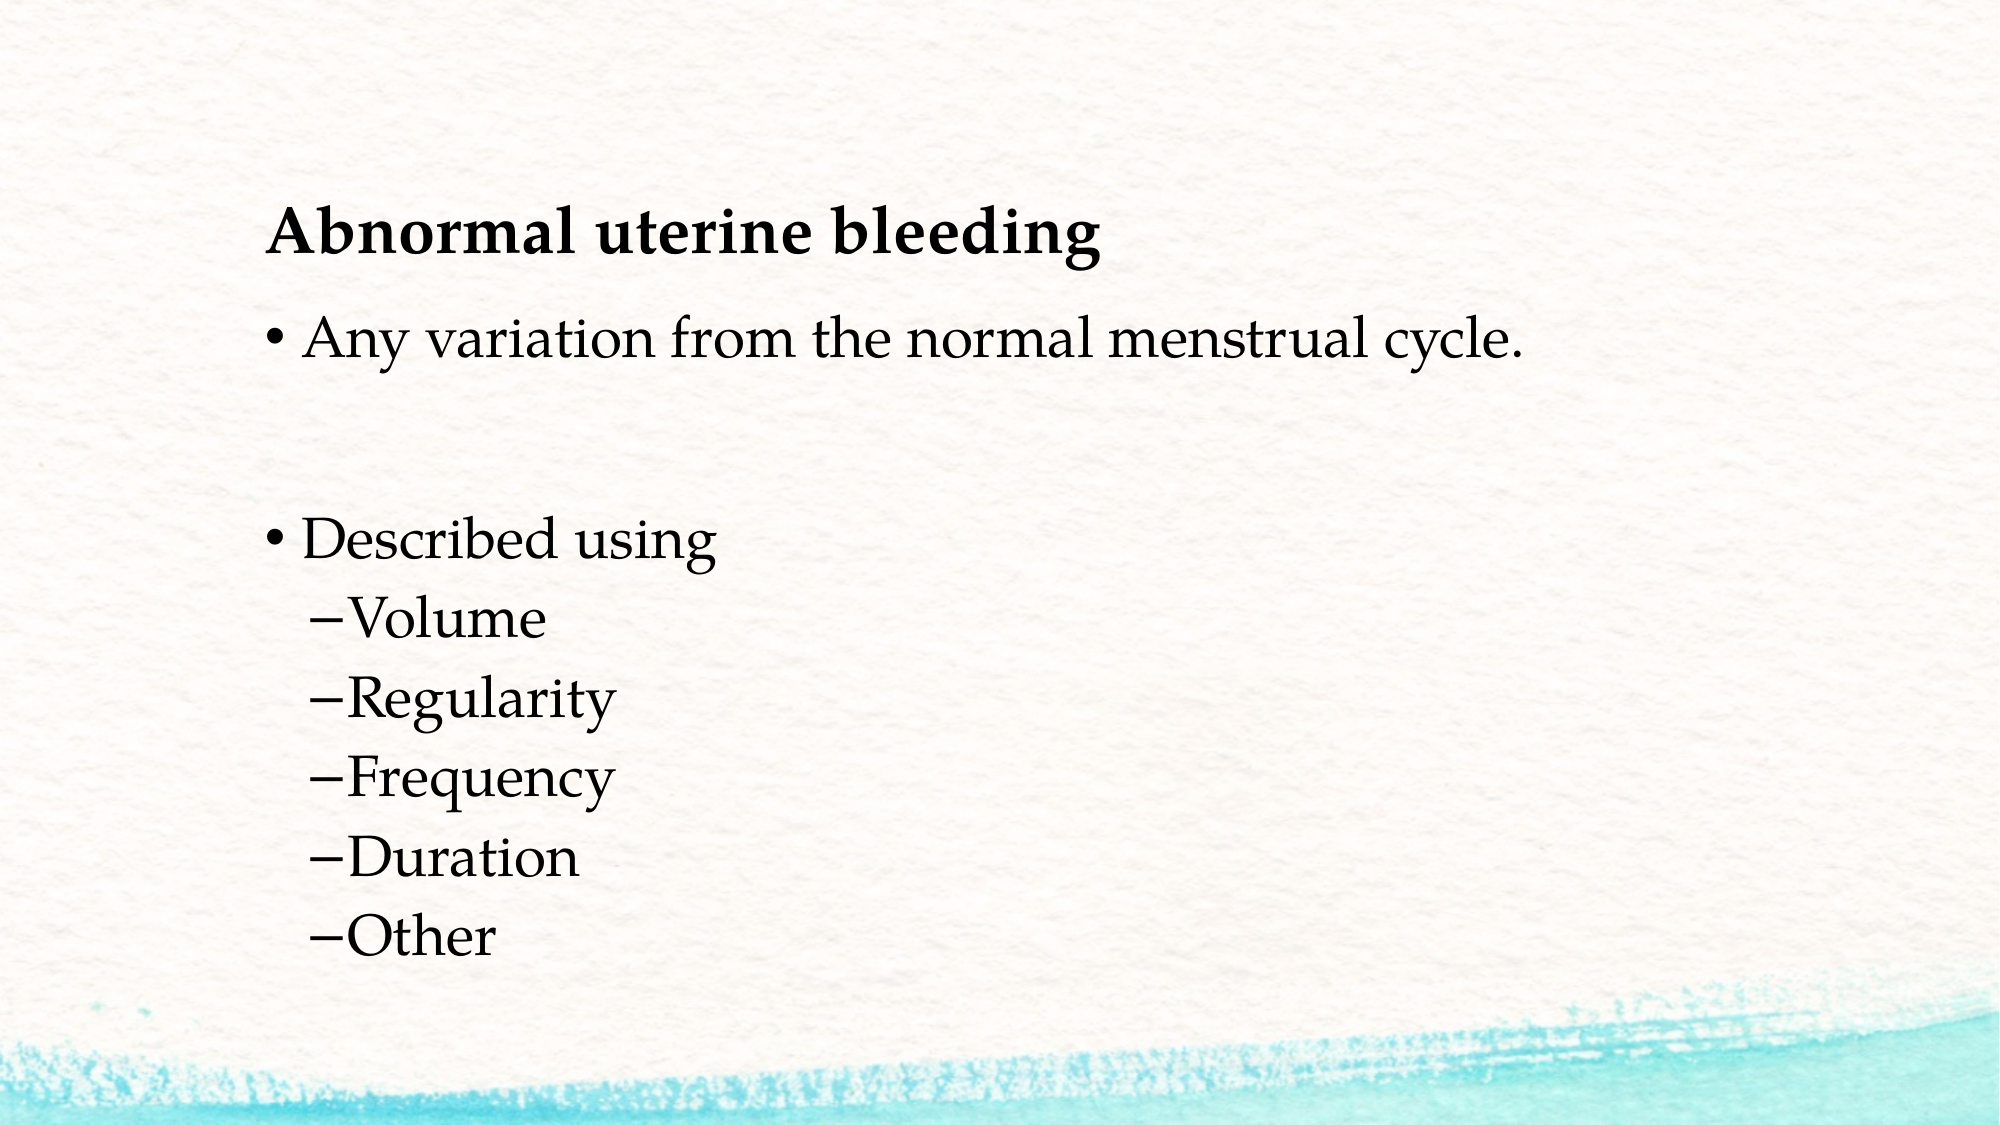

# Abnormal uterine bleeding
Any variation from the normal menstrual cycle.

Described using
Volume
Regularity
Frequency
Duration
Other